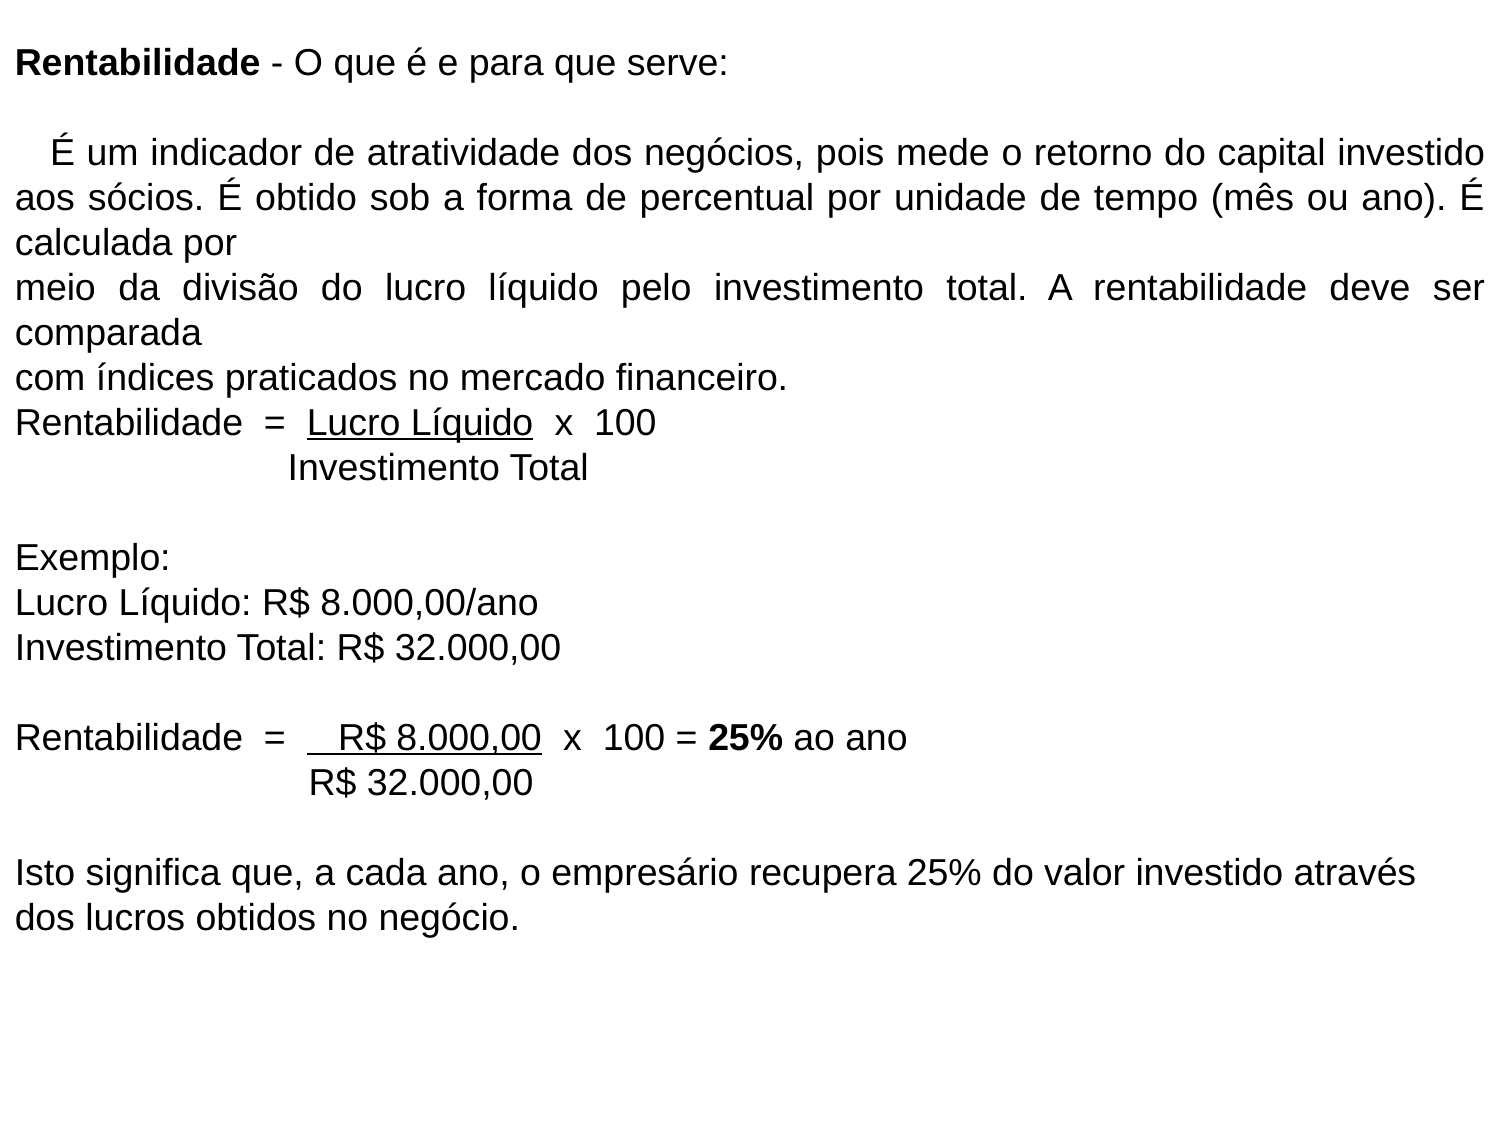

Rentabilidade - O que é e para que serve:

   É um indicador de atratividade dos negócios, pois mede o retorno do capital investido aos sócios. É obtido sob a forma de percentual por unidade de tempo (mês ou ano). É calculada por
meio da divisão do lucro líquido pelo investimento total. A rentabilidade deve ser comparada
com índices praticados no mercado financeiro.
Rentabilidade  =  Lucro Líquido  x  100
                          Investimento Total

Exemplo:
Lucro Líquido: R$ 8.000,00/ano
Investimento Total: R$ 32.000,00

Rentabilidade  =     R$ 8.000,00  x  100 = 25% ao ano
                            R$ 32.000,00

Isto significa que, a cada ano, o empresário recupera 25% do valor investido através dos lucros obtidos no negócio.